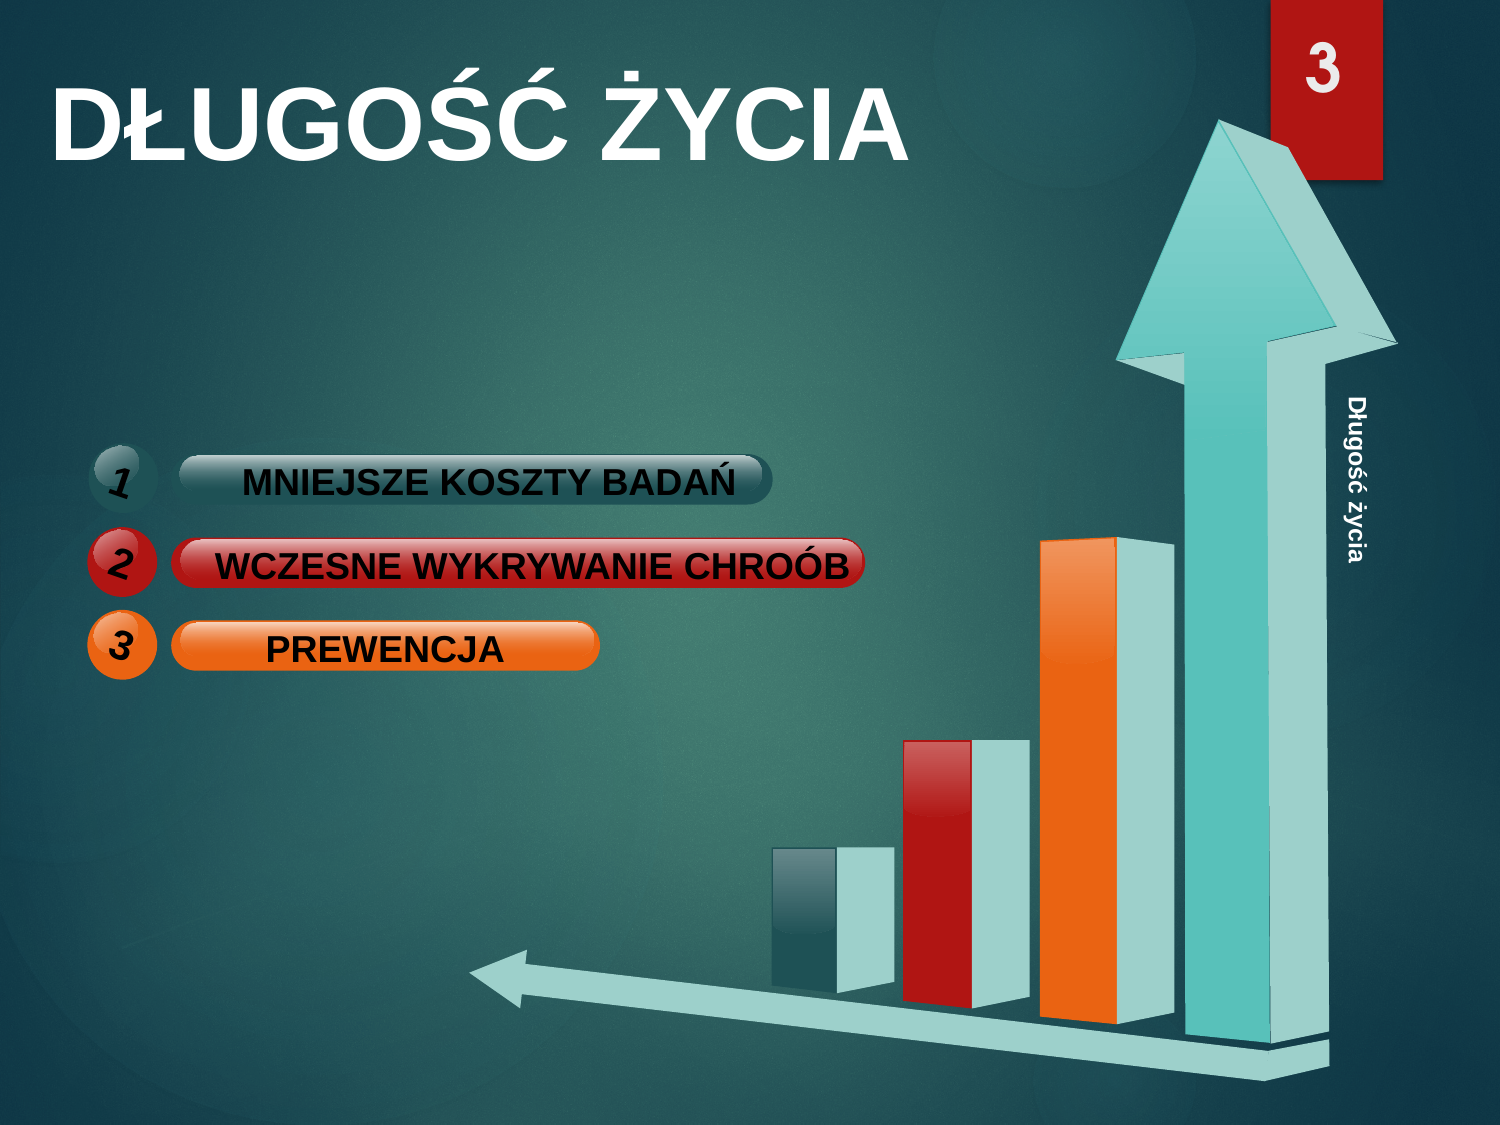

3
DŁUGOŚĆ ŻYCIA

Długość życia

1
MNIEJSZE KOSZTY BADAŃ

2

WCZESNE WYKRYWANIE CHROÓB

3
PREWENCJA